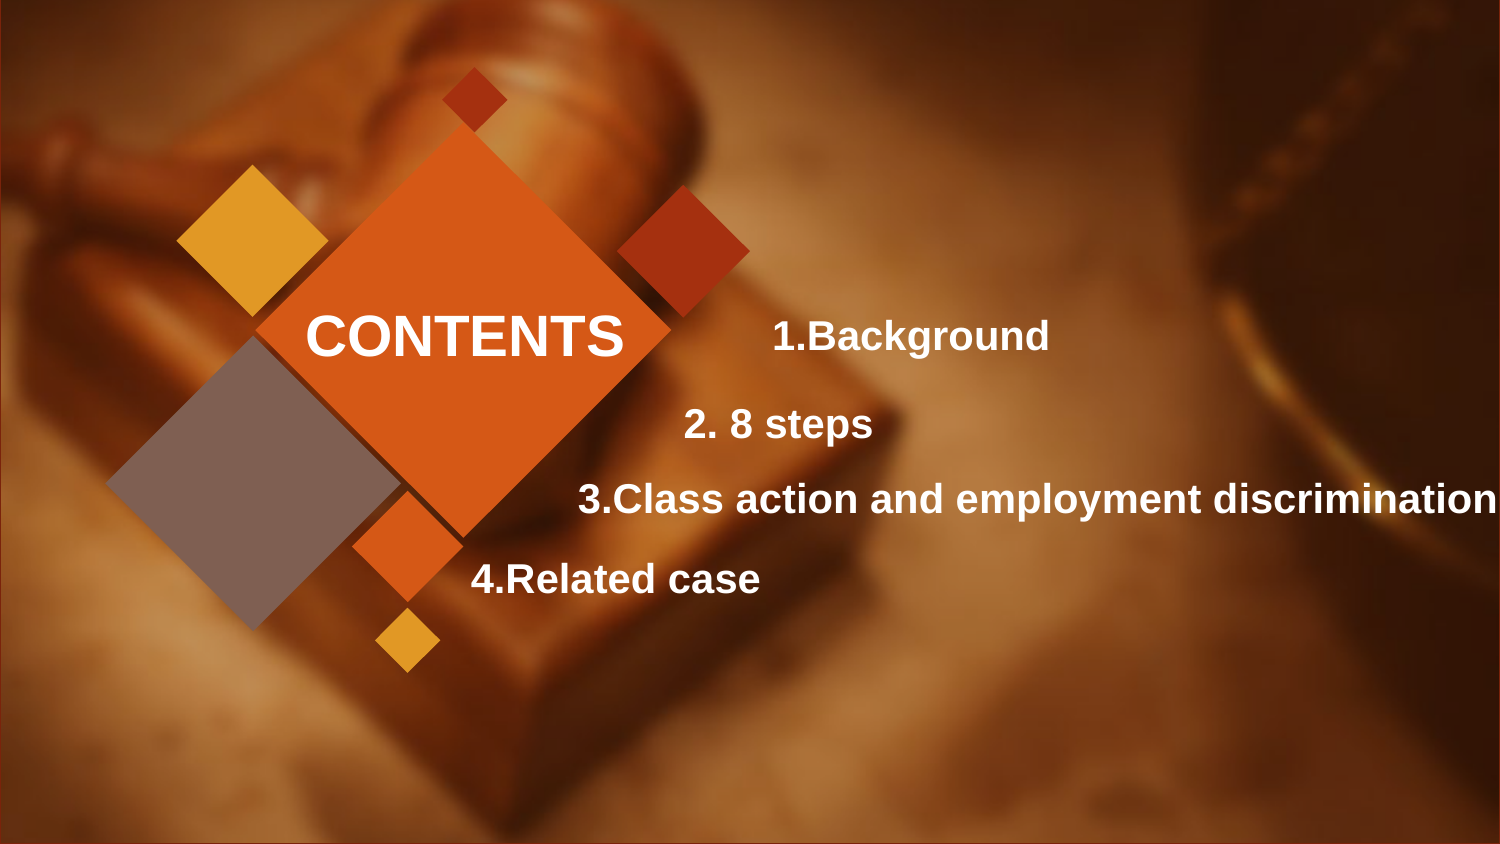

1.Background
CONTENTS

2. 8 steps
3.Class action and employment discrimination

4.Related case